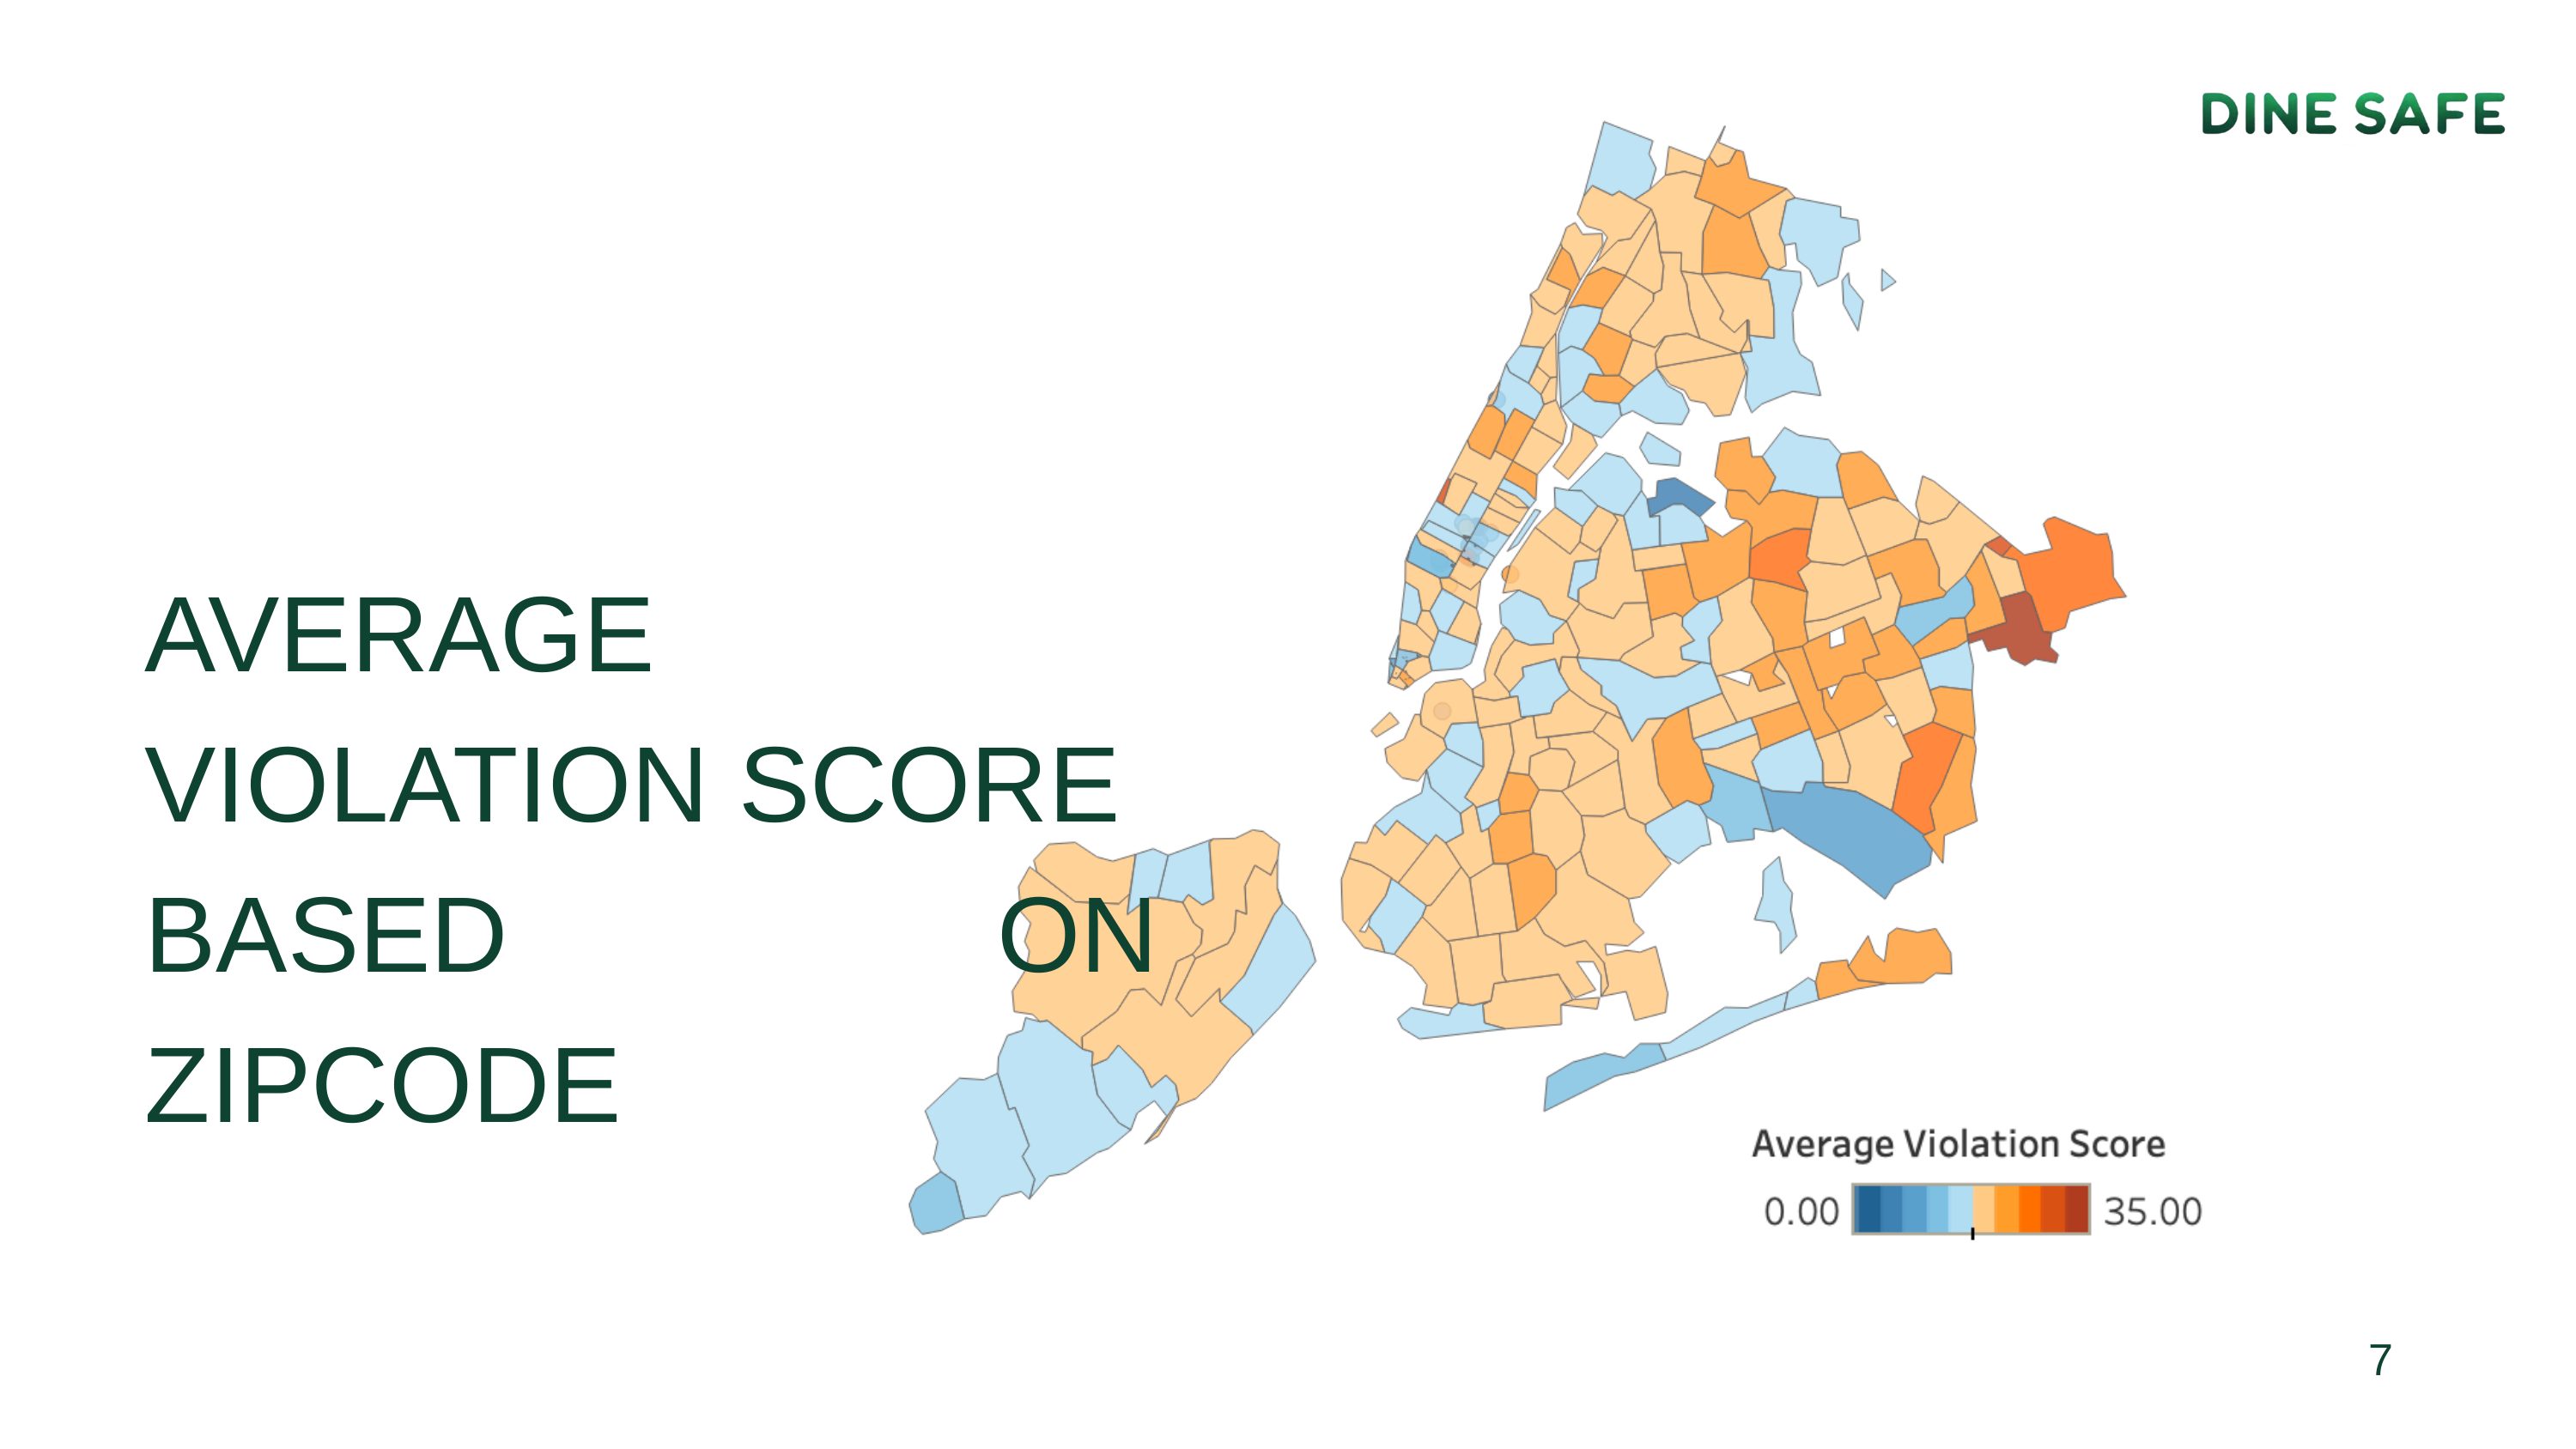

AVERAGE VIOLATION SCORE
BASED ON ZIPCODE

7